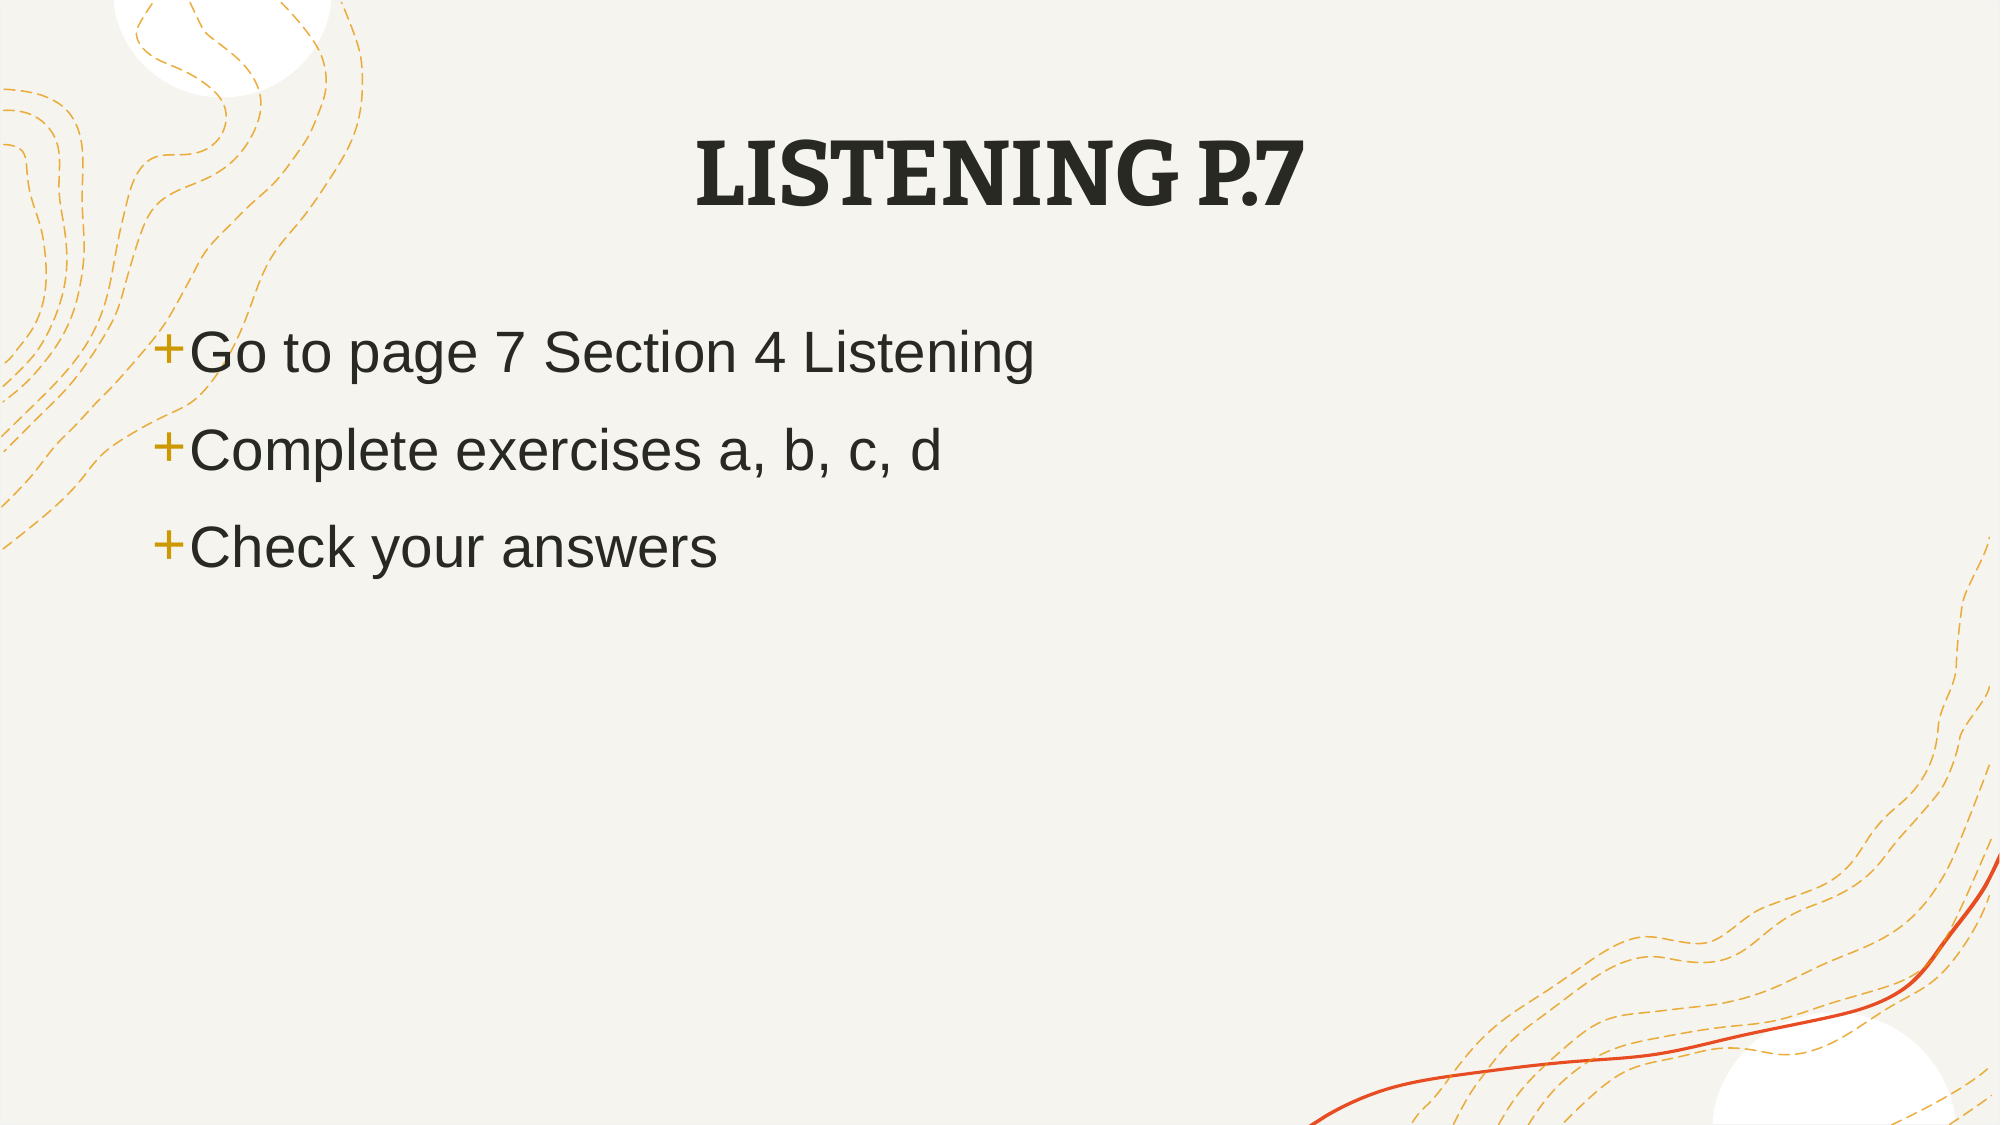

# LISTENING P.7
Go to page 7 Section 4 Listening
Complete exercises a, b, c, d
Check your answers